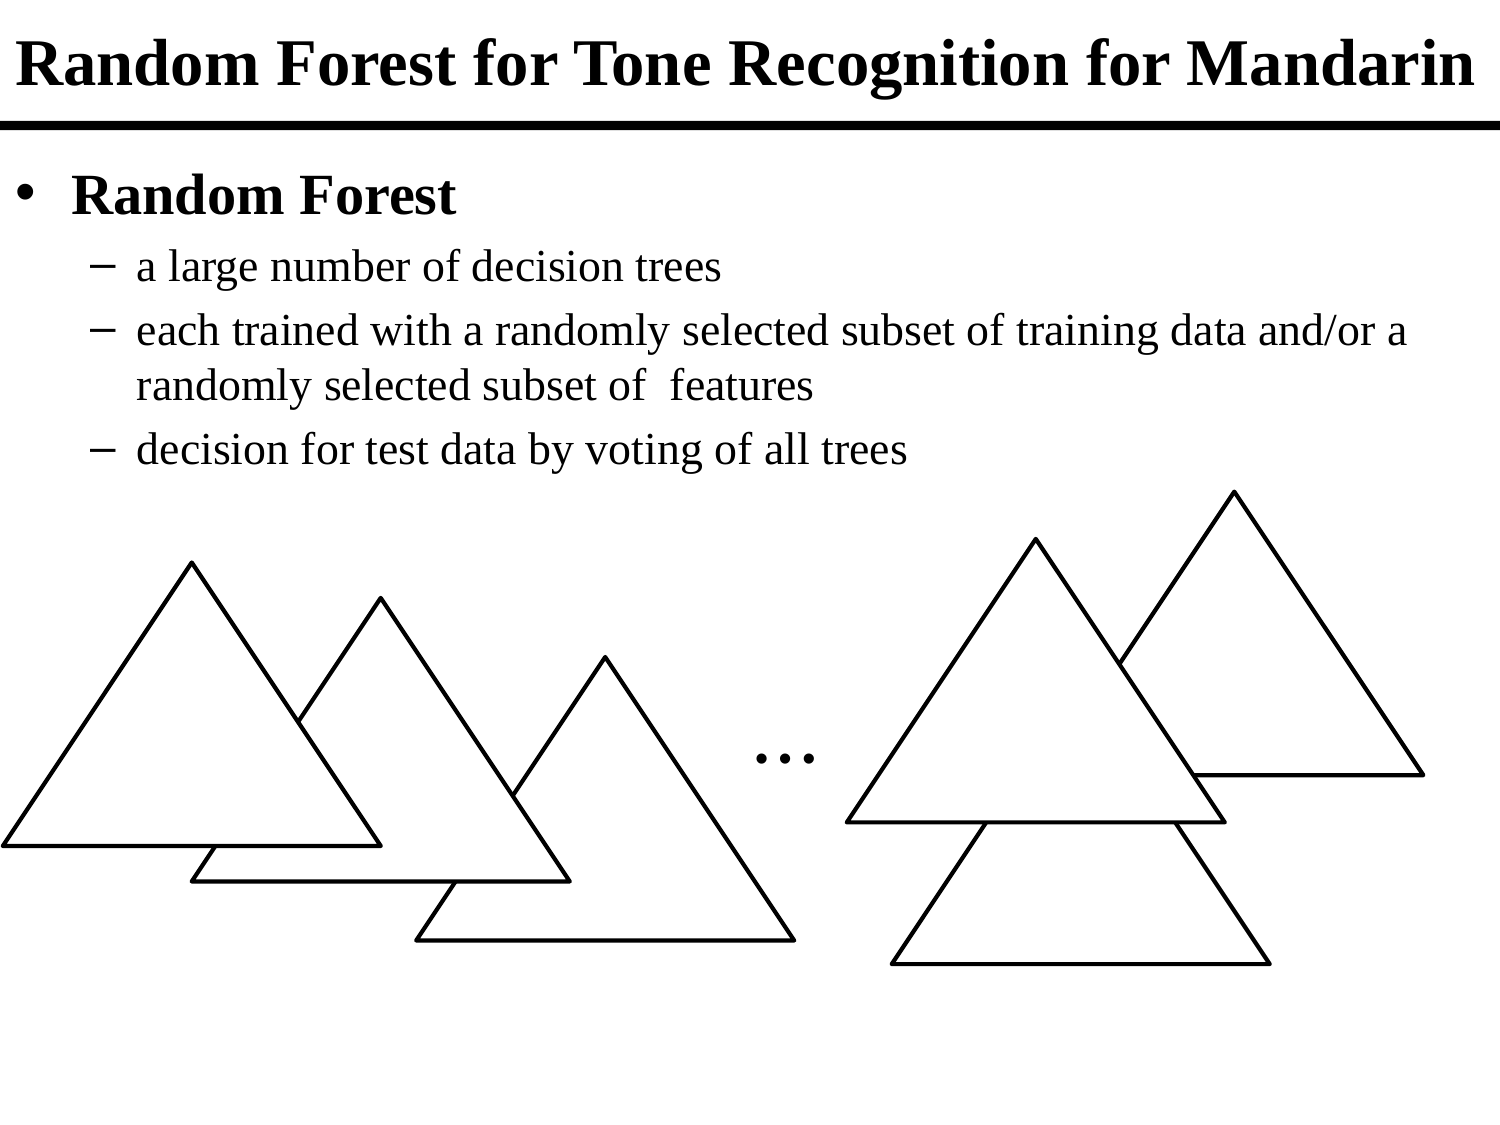

# Random Forest for Tone Recognition for Mandarin

Random Forest
a large number of decision trees
each trained with a randomly selected subset of training data and/or a randomly selected subset of  features
decision for test data by voting of all trees

• • •